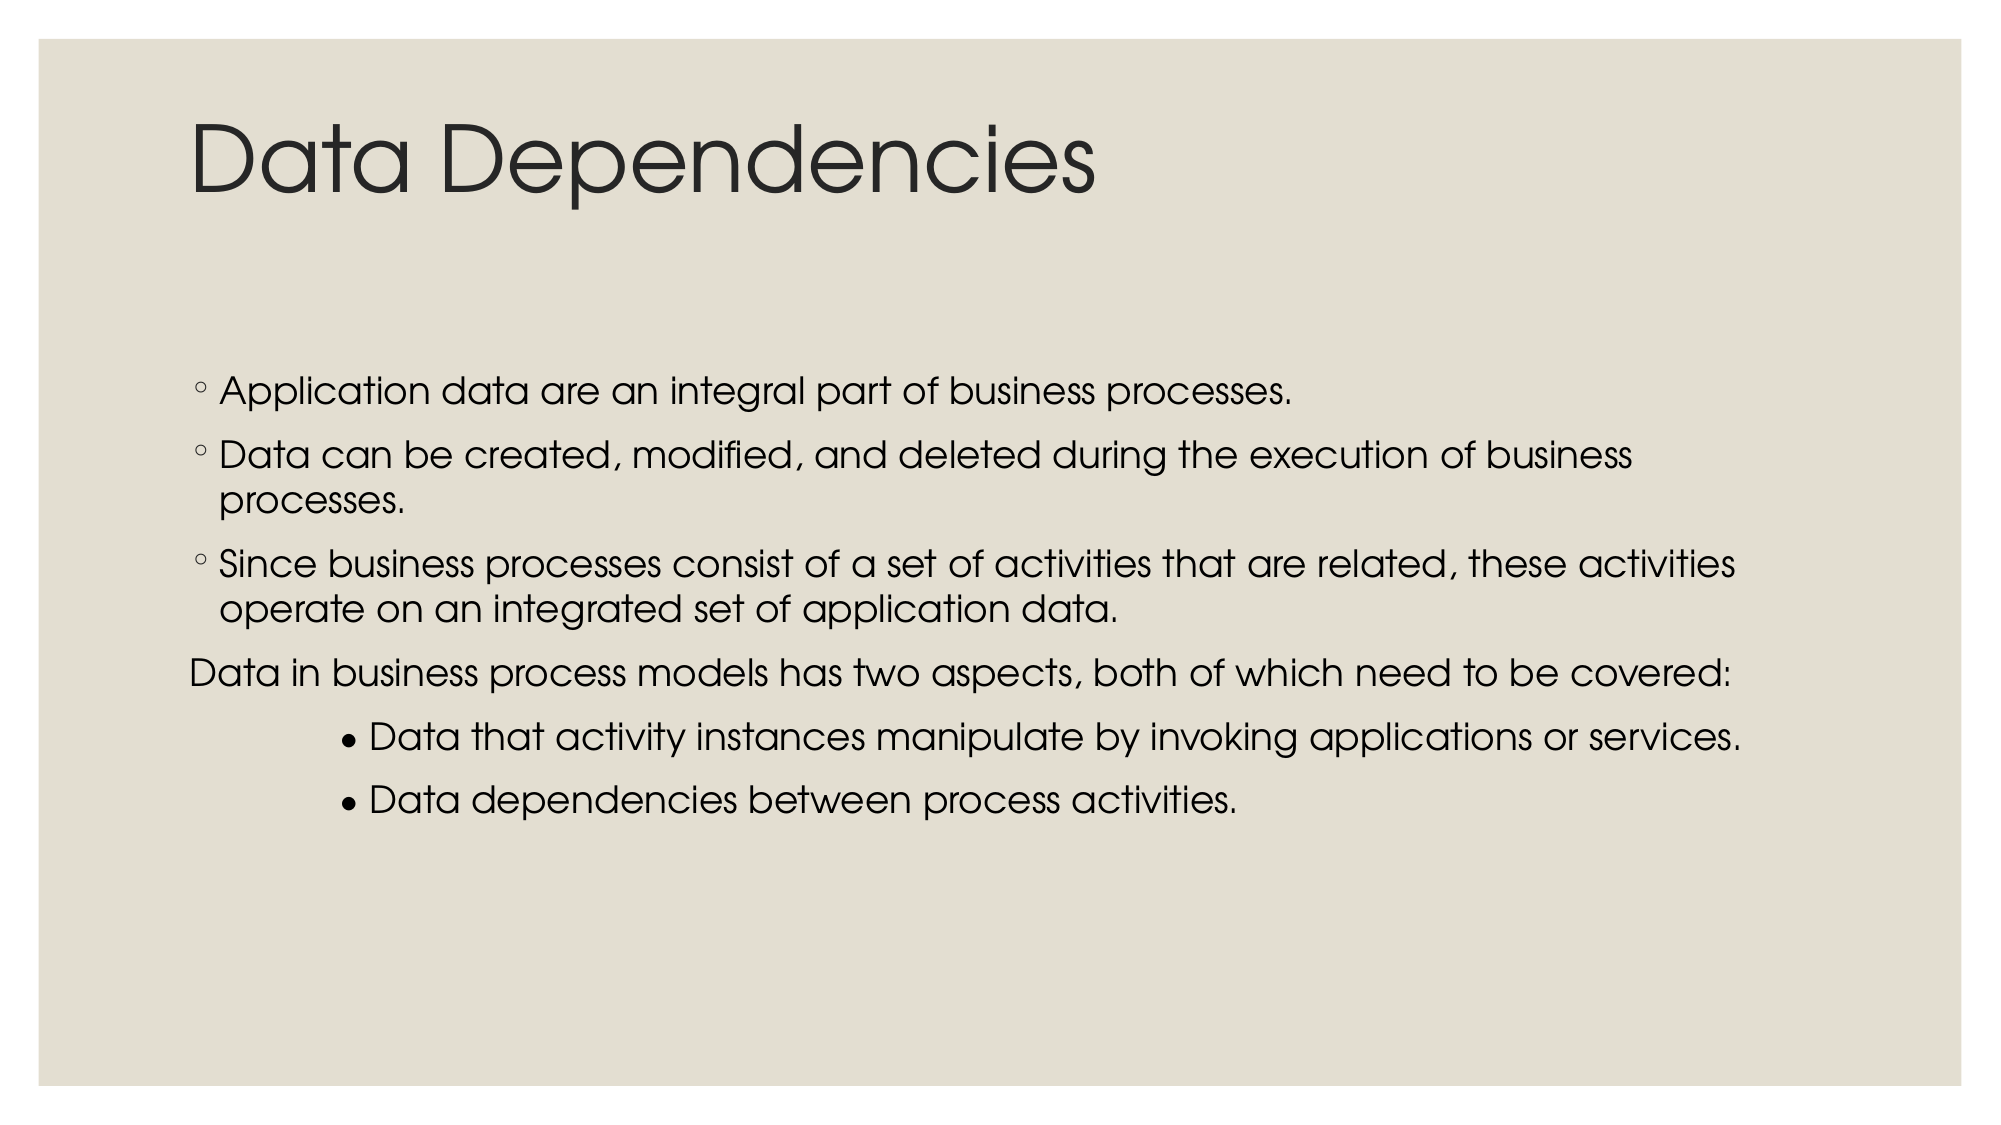

# Data Dependencies
Application data are an integral part of business processes.
Data can be created, modified, and deleted during the execution of business processes.
Since business processes consist of a set of activities that are related, these activities operate on an integrated set of application data.
Data in business process models has two aspects, both of which need to be covered:
	• Data that activity instances manipulate by invoking applications or services.
	• Data dependencies between process activities.